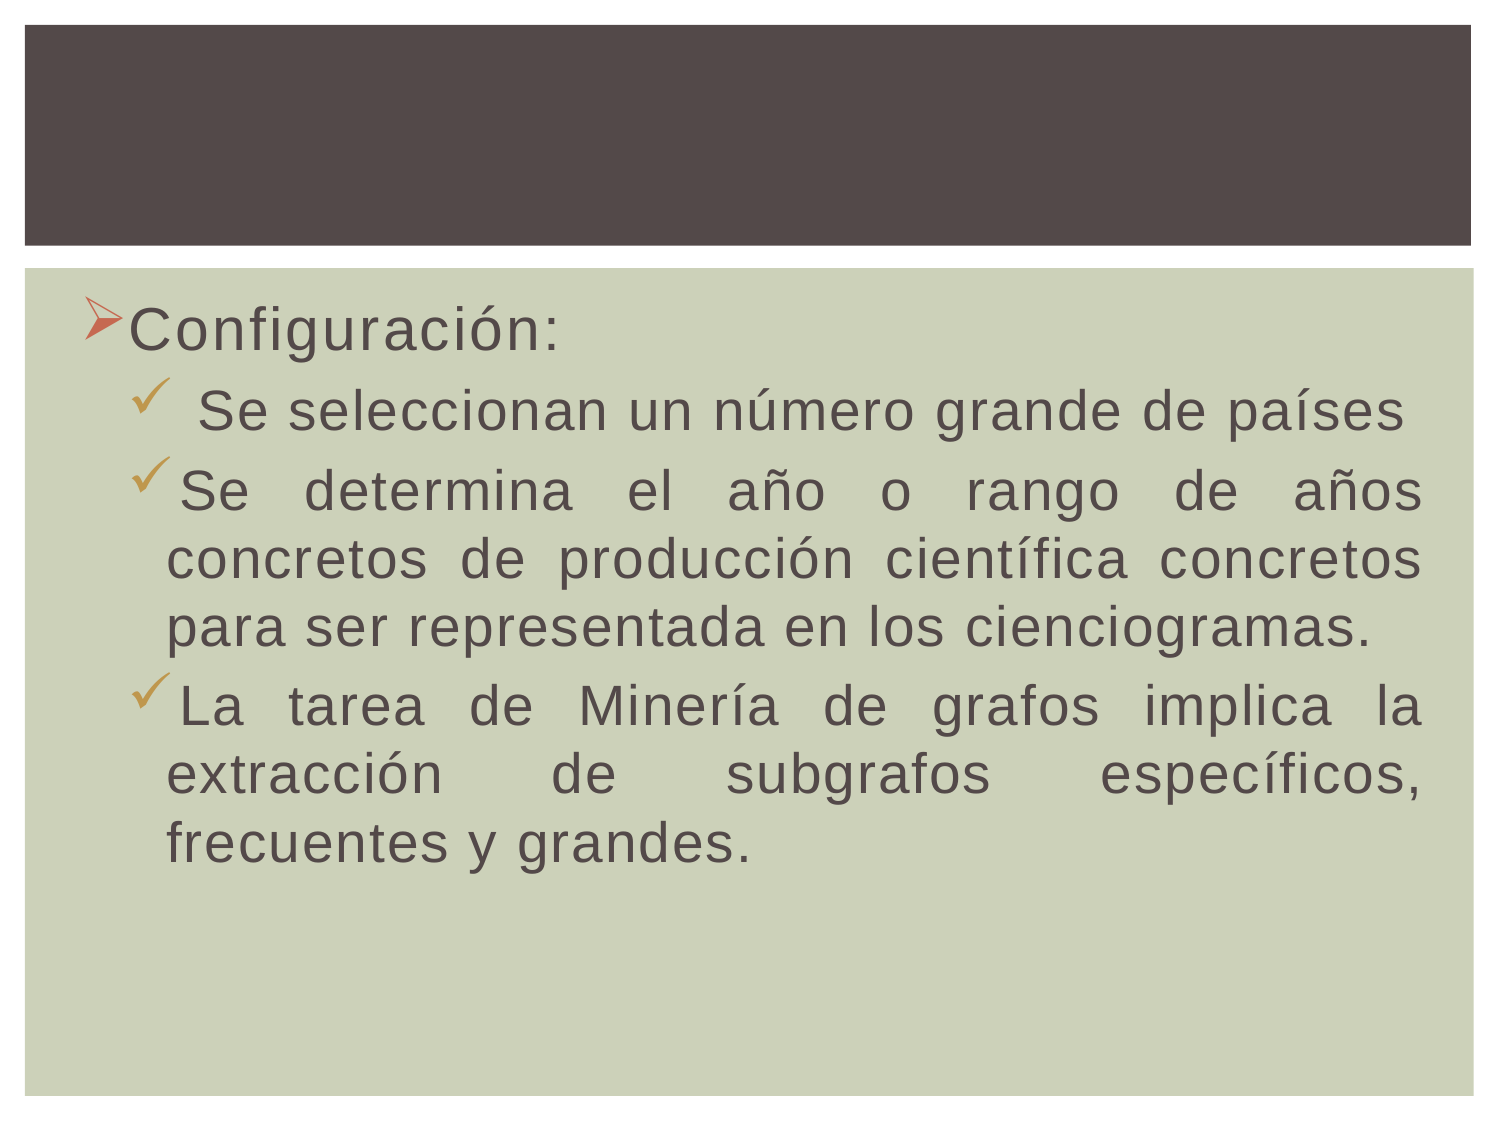

#
Configuración:
 Se seleccionan un número grande de países
Se determina el año o rango de años concretos de producción científica concretos para ser representada en los cienciogramas.
La tarea de Minería de grafos implica la extracción de subgrafos específicos, frecuentes y grandes.